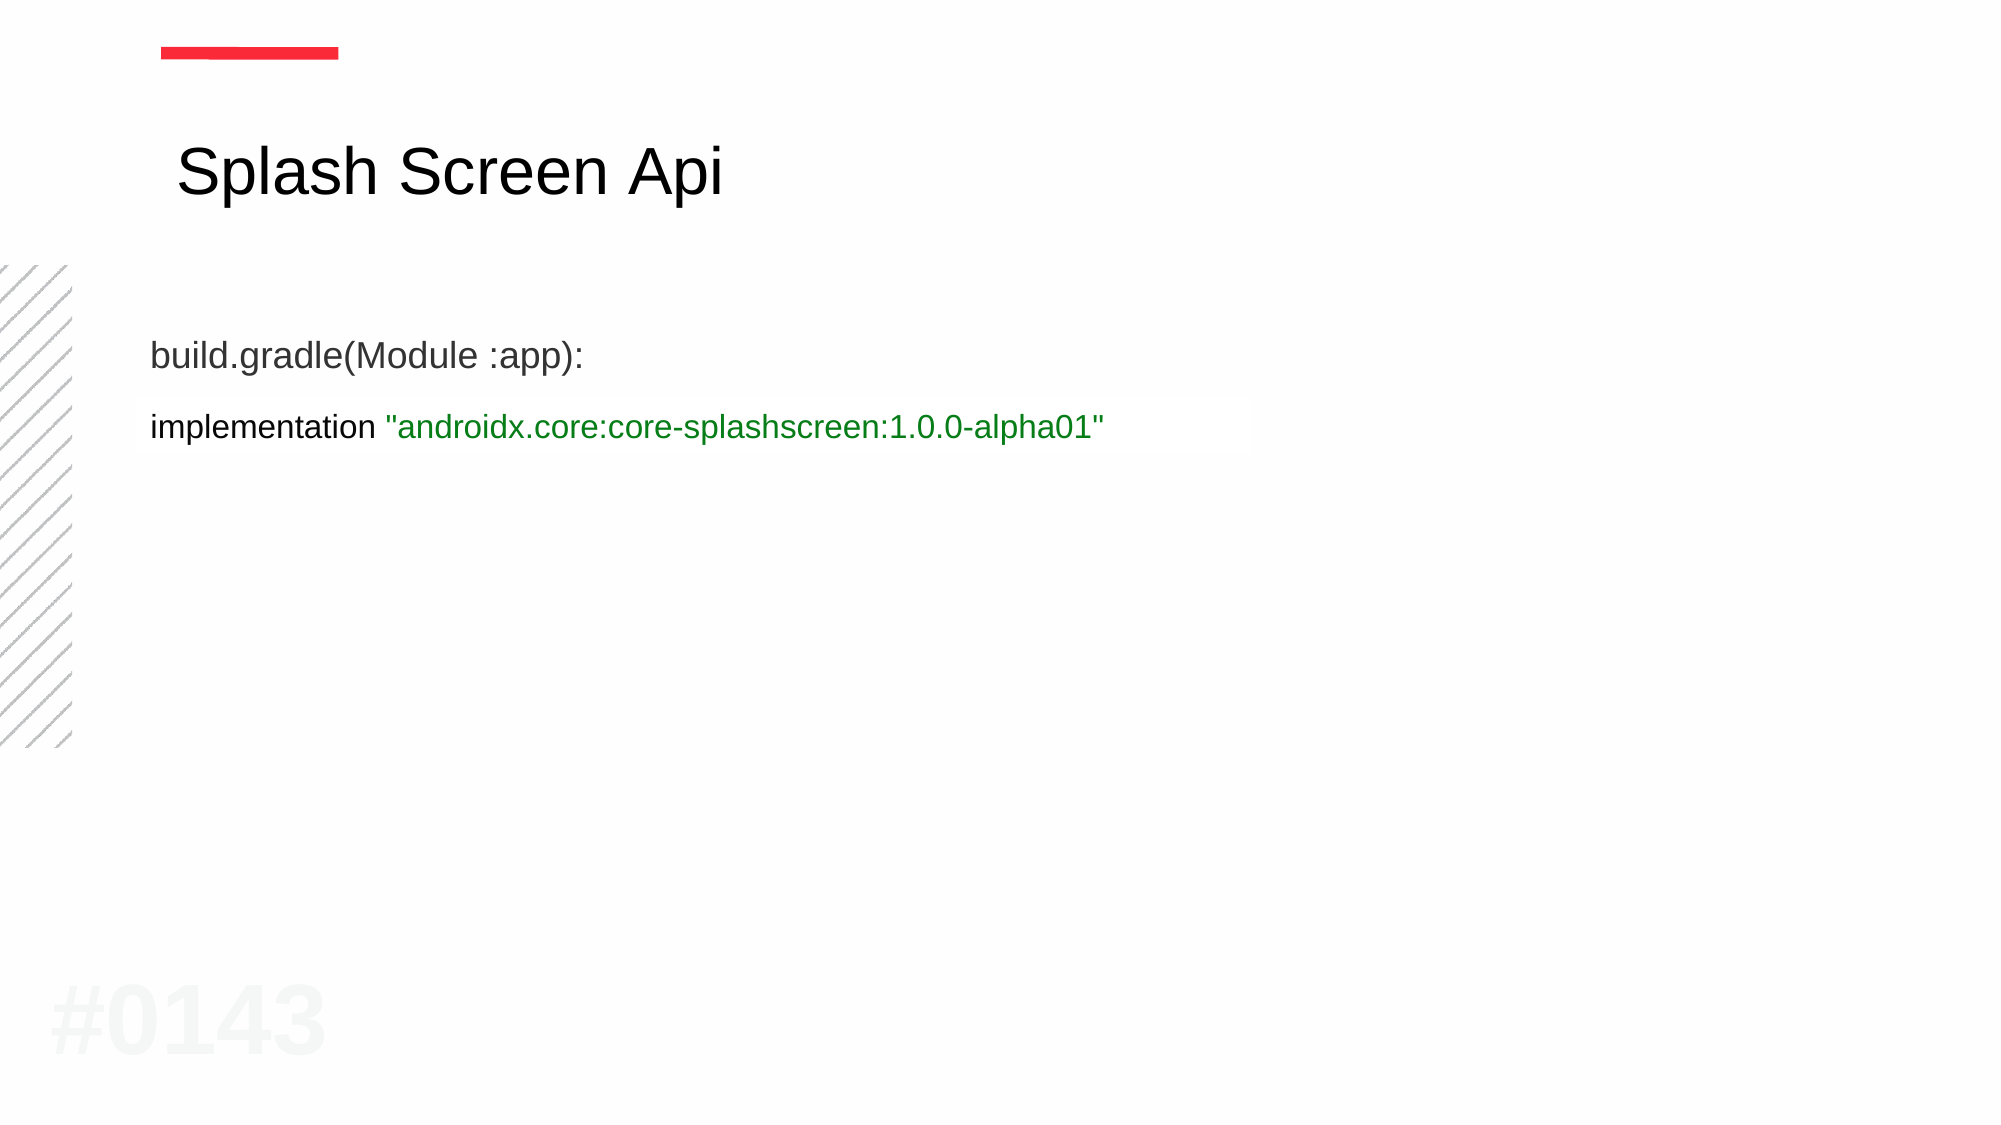

Splash Screen Api
build.gradle(Module :app):
implementation "androidx.core:core-splashscreen:1.0.0-alpha01"
#0143